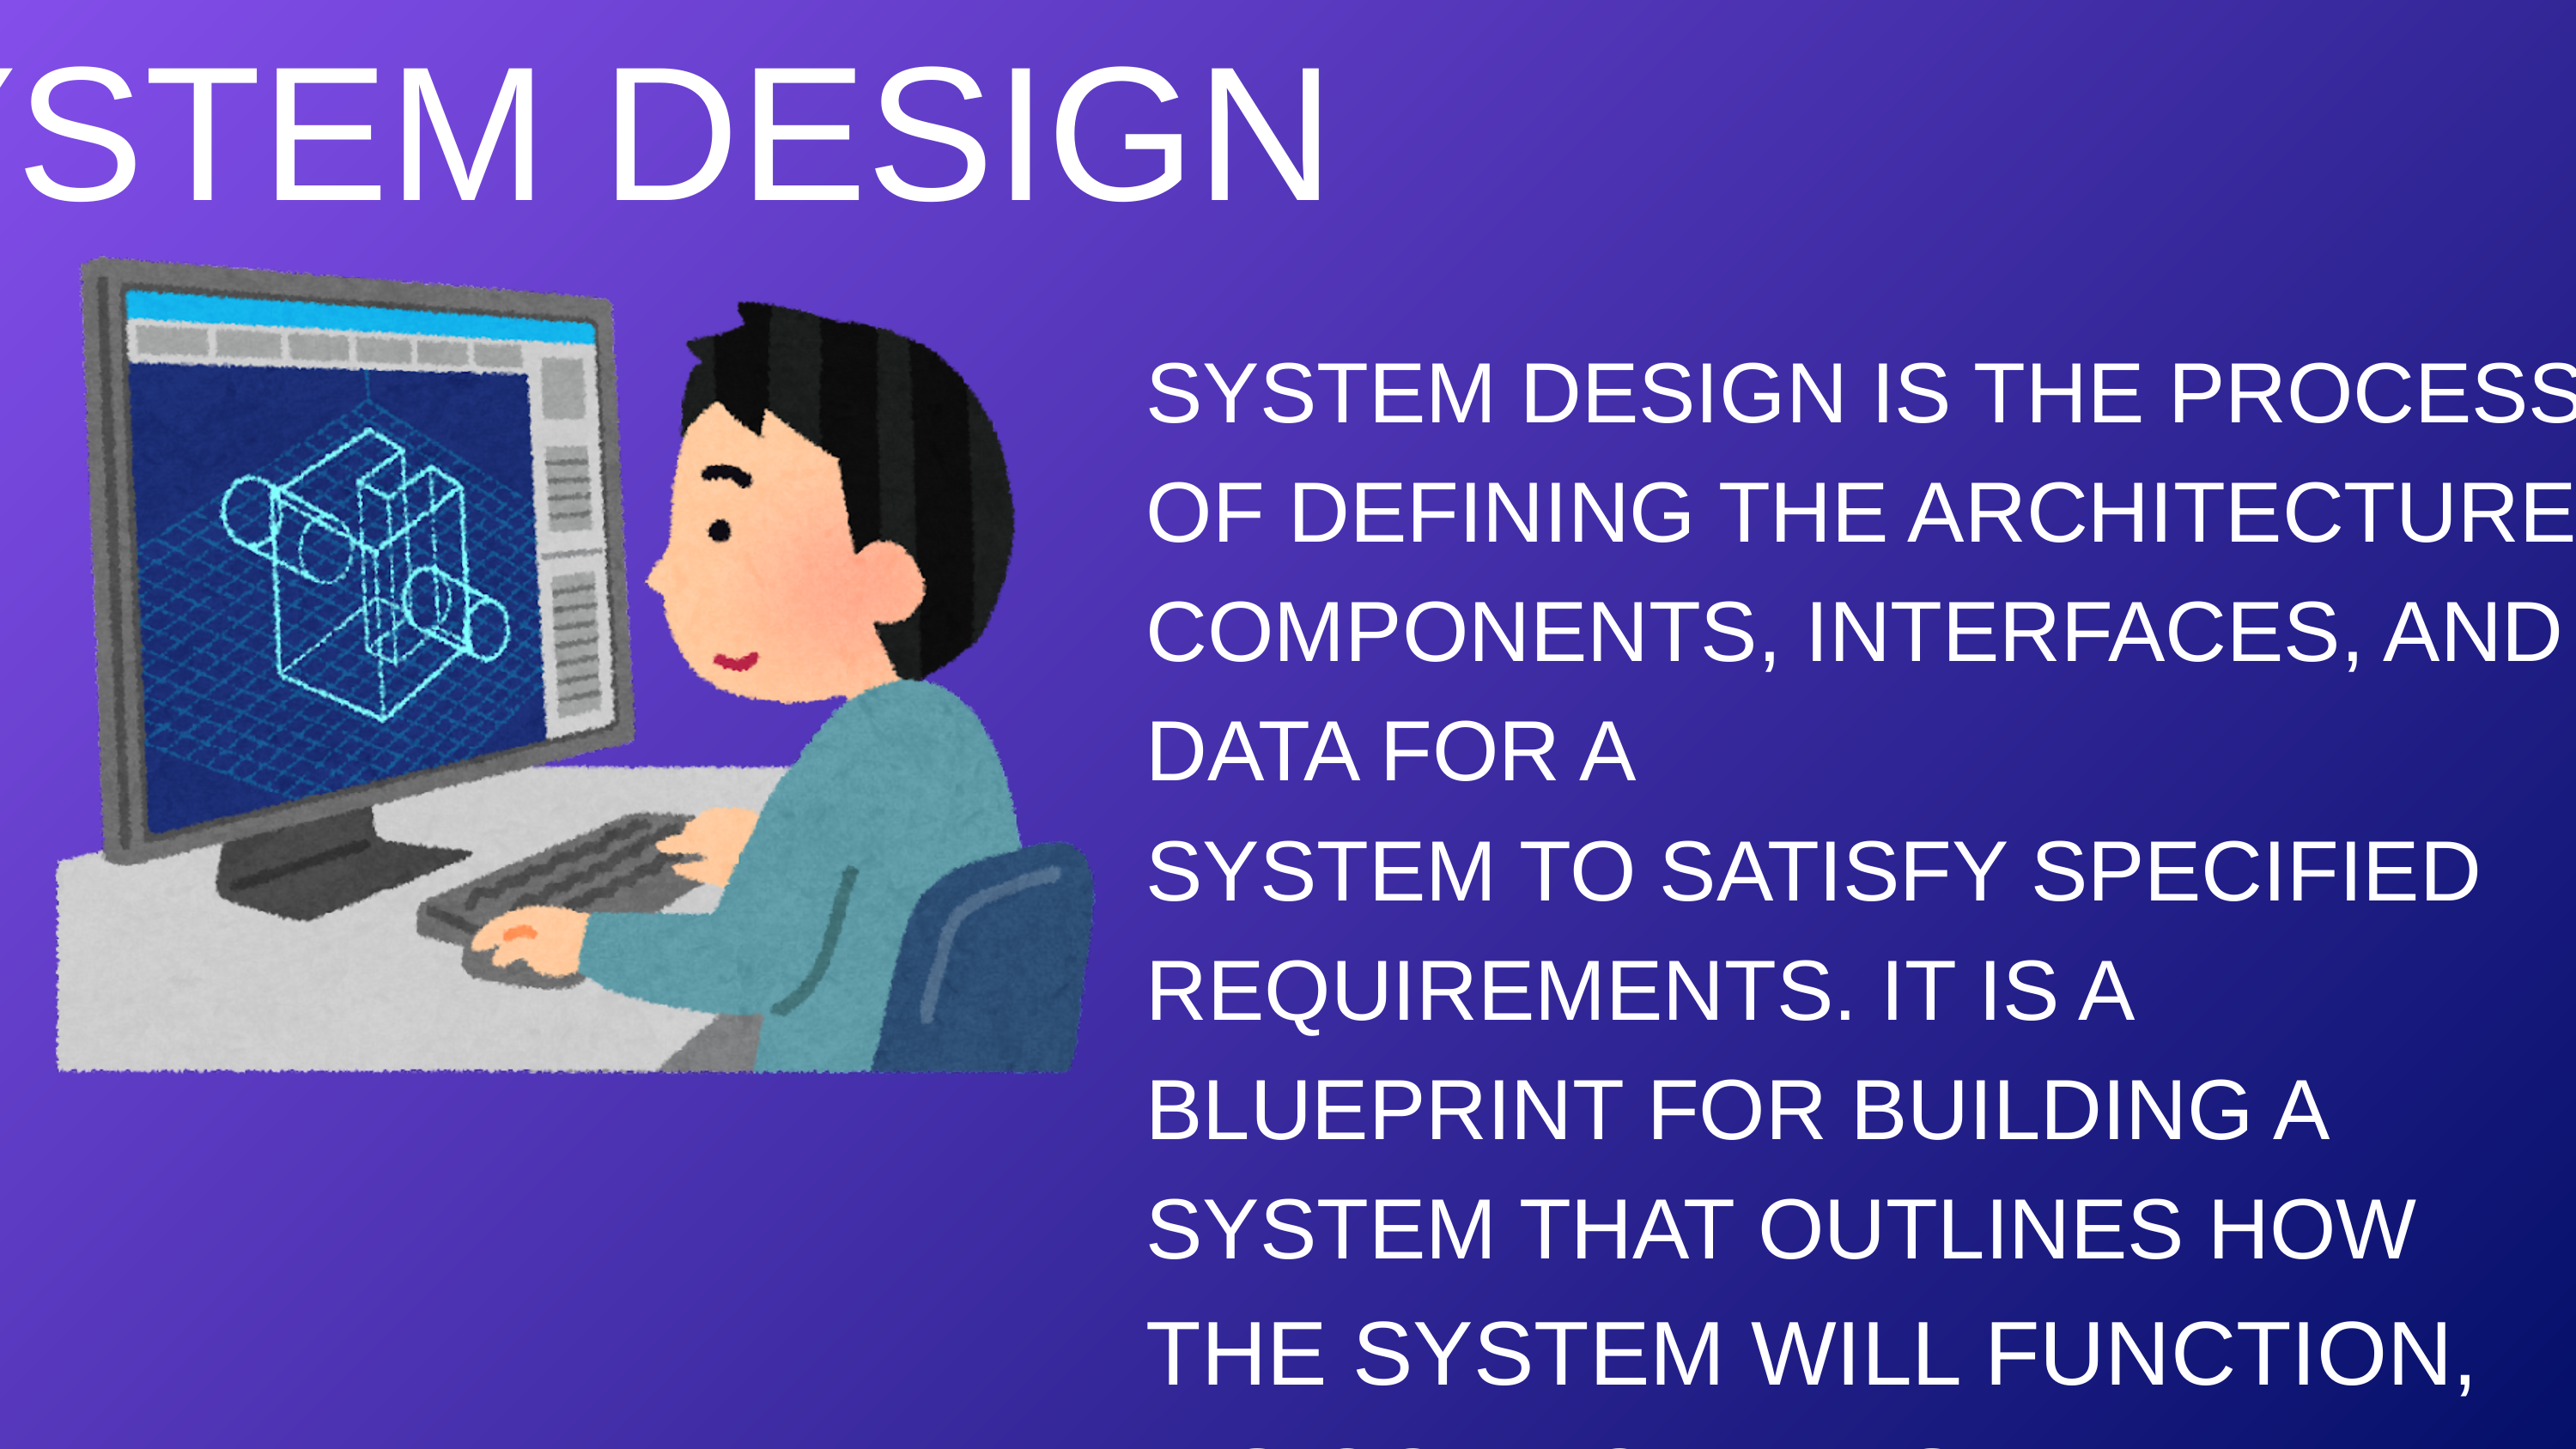

SYSTEM DESIGN

SYSTEM DESIGN IS THE PROCESS OF DEFINING THE ARCHITECTURE, COMPONENTS, INTERFACES, AND DATA FOR A
SYSTEM TO SATISFY SPECIFIED REQUIREMENTS. IT IS A BLUEPRINT FOR BUILDING A SYSTEM THAT OUTLINES HOW
THE SYSTEM WILL FUNCTION, ITS COMPONENTS, AND THE INTERACTION BETWEEN THOSE COMPONENTS